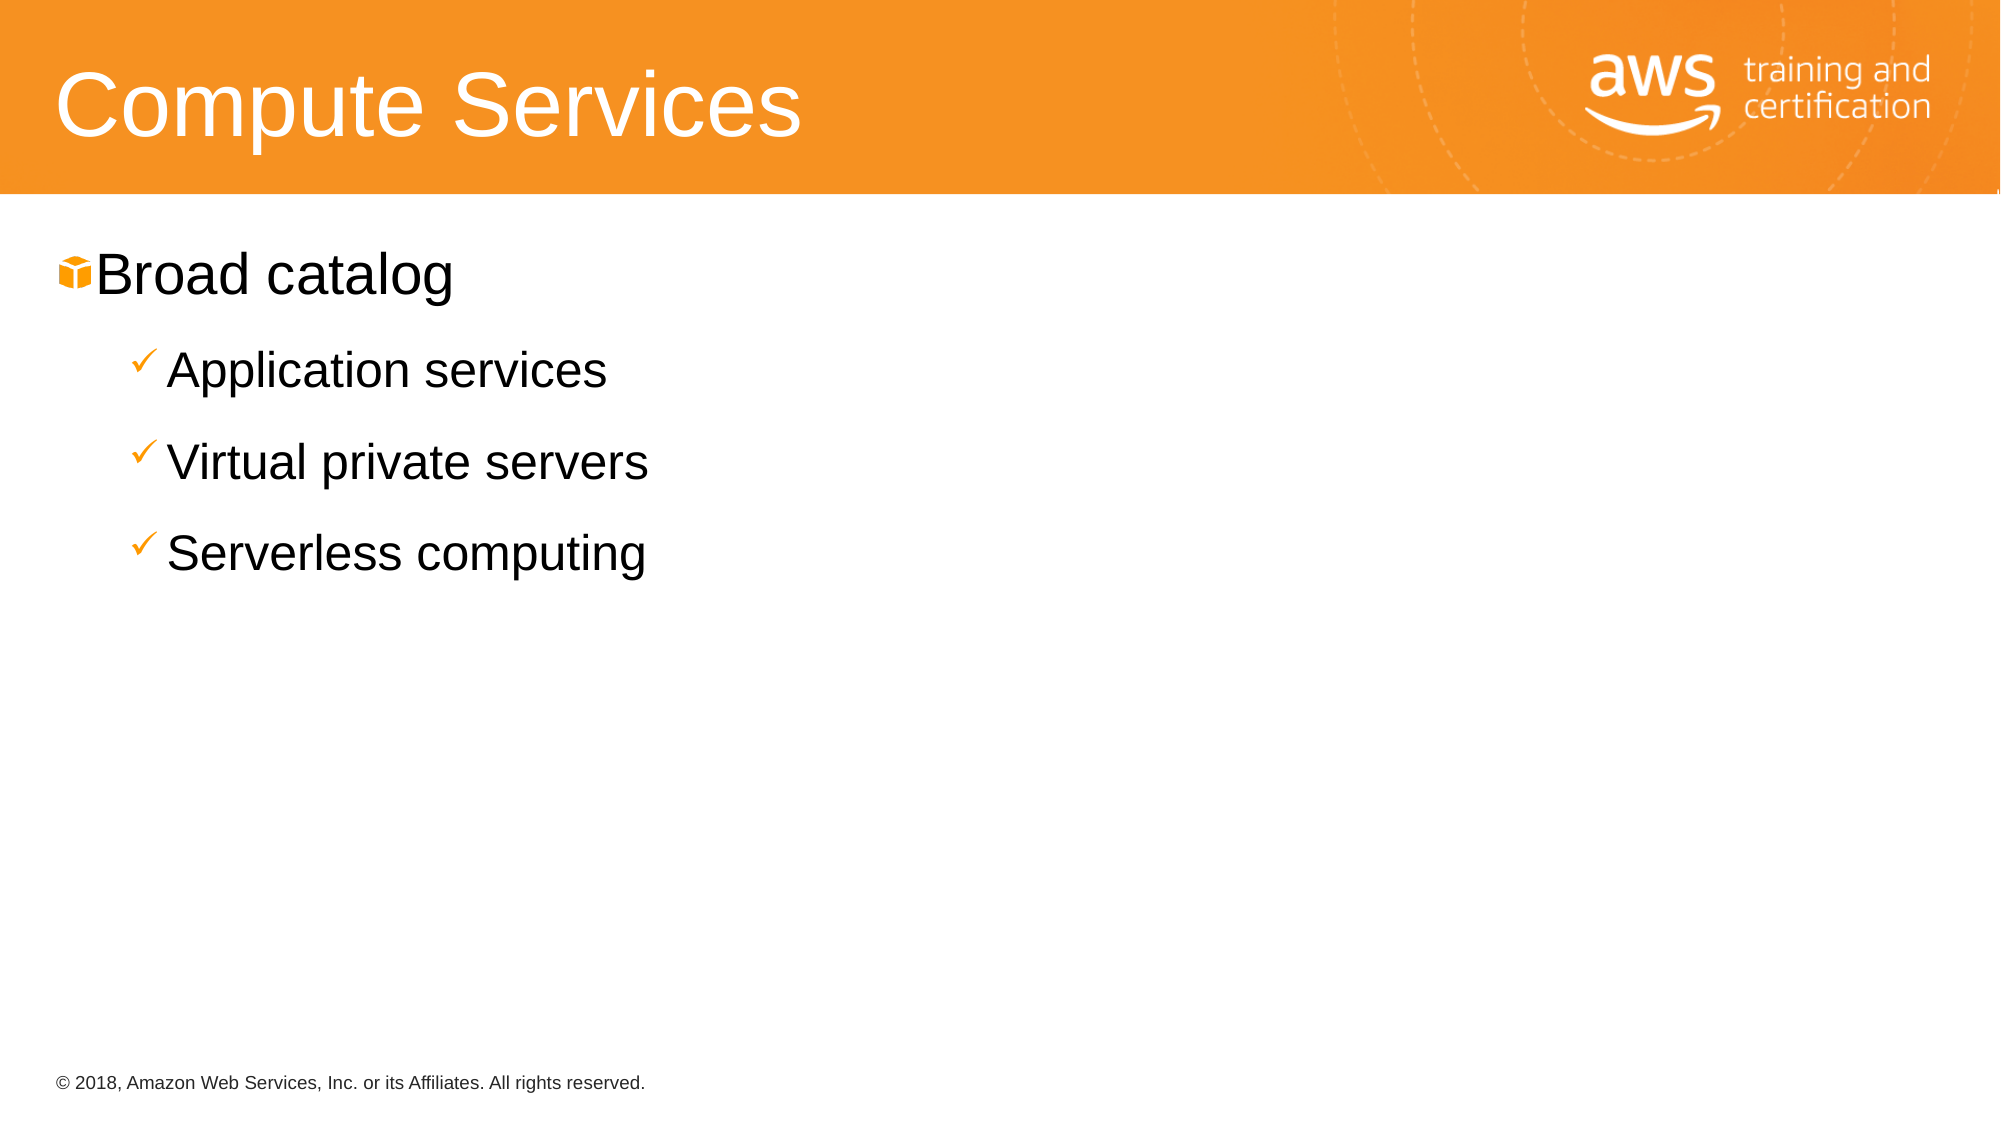

# Compute Services

Broad catalog
Application services
Virtual private servers
Serverless computing